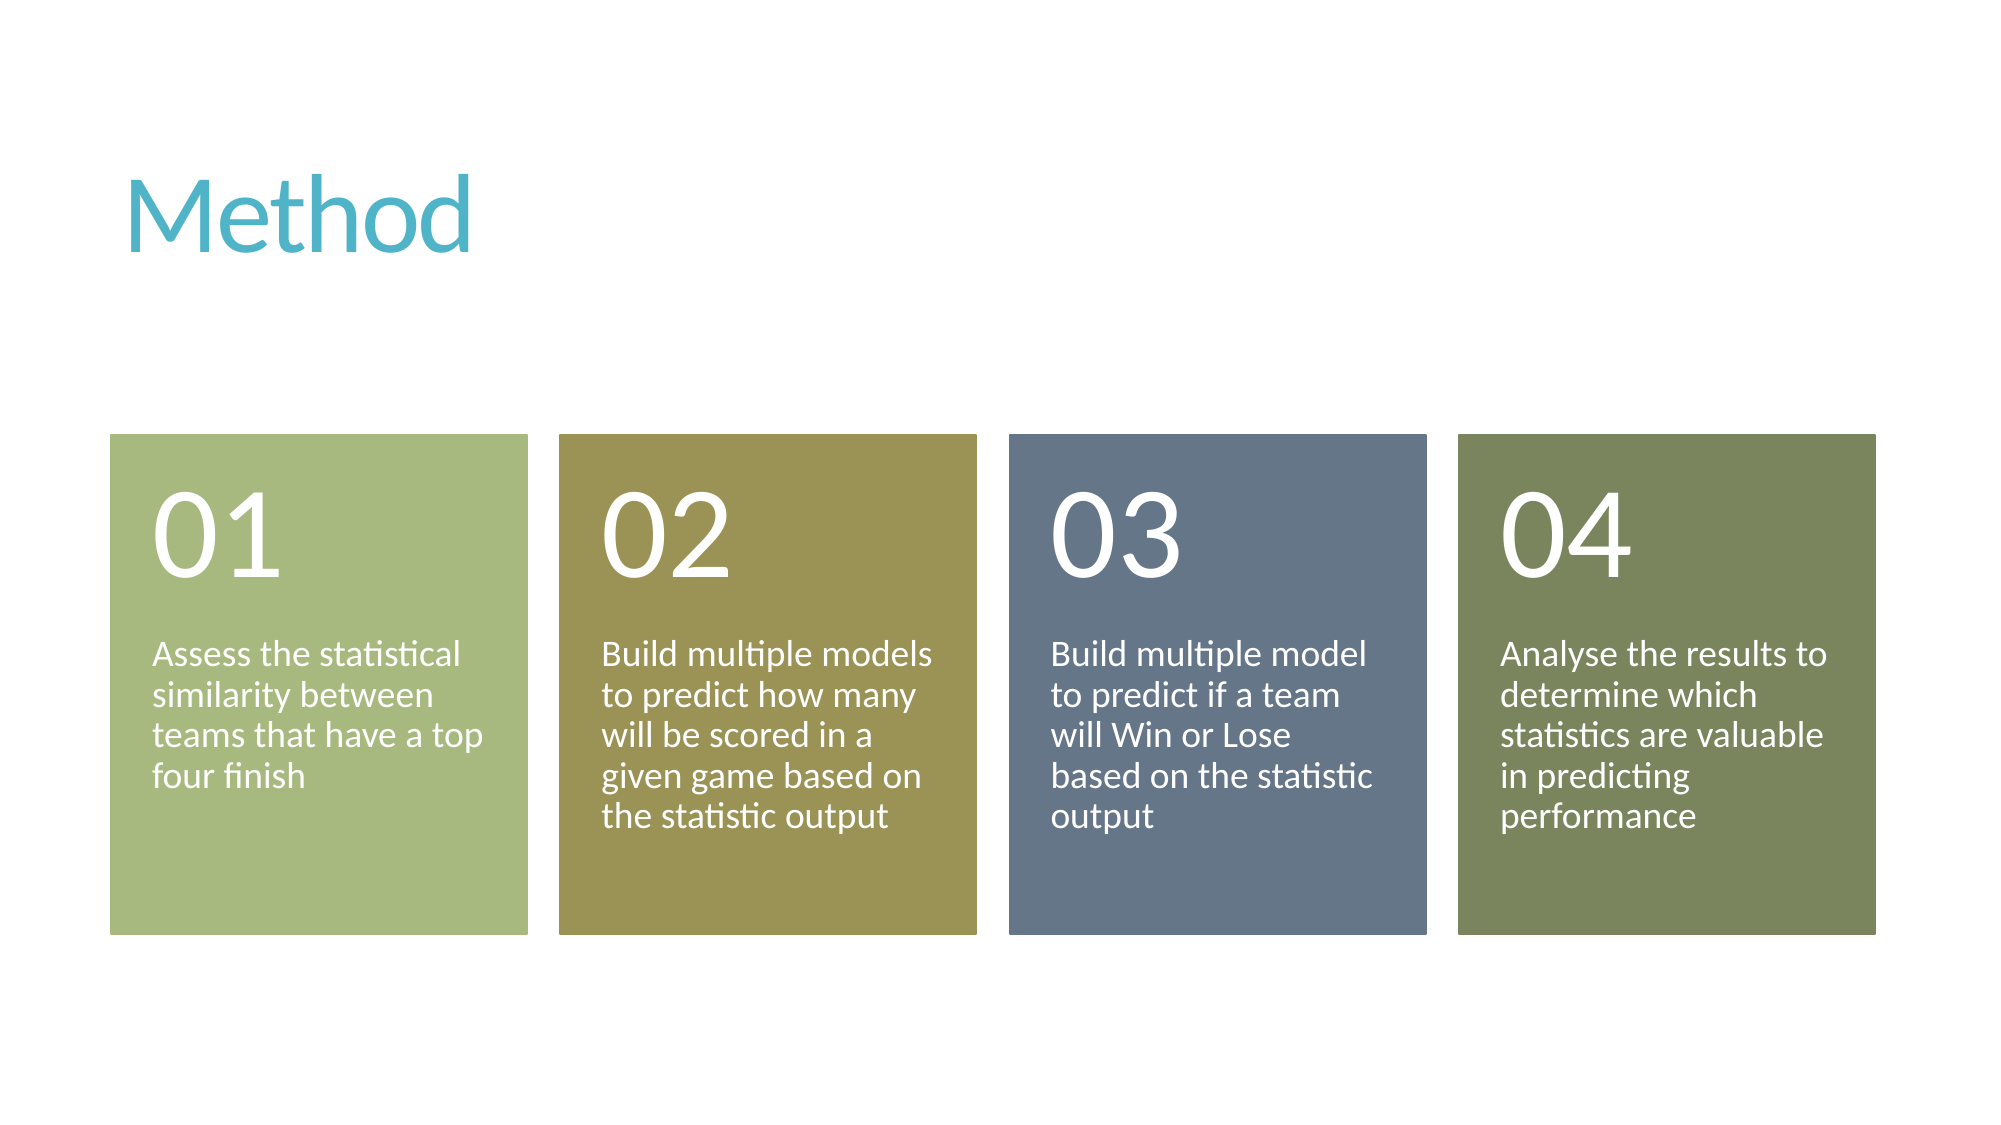

# Method
Assess the statistical similarity between teams that have a top four finish
01
Build multiple models to predict how many will be scored in a given game based on the statistic output
02
Build multiple model to predict if a team will Win or Lose based on the statistic output
03
Analyse the results to determine which statistics are valuable in predicting performance
04